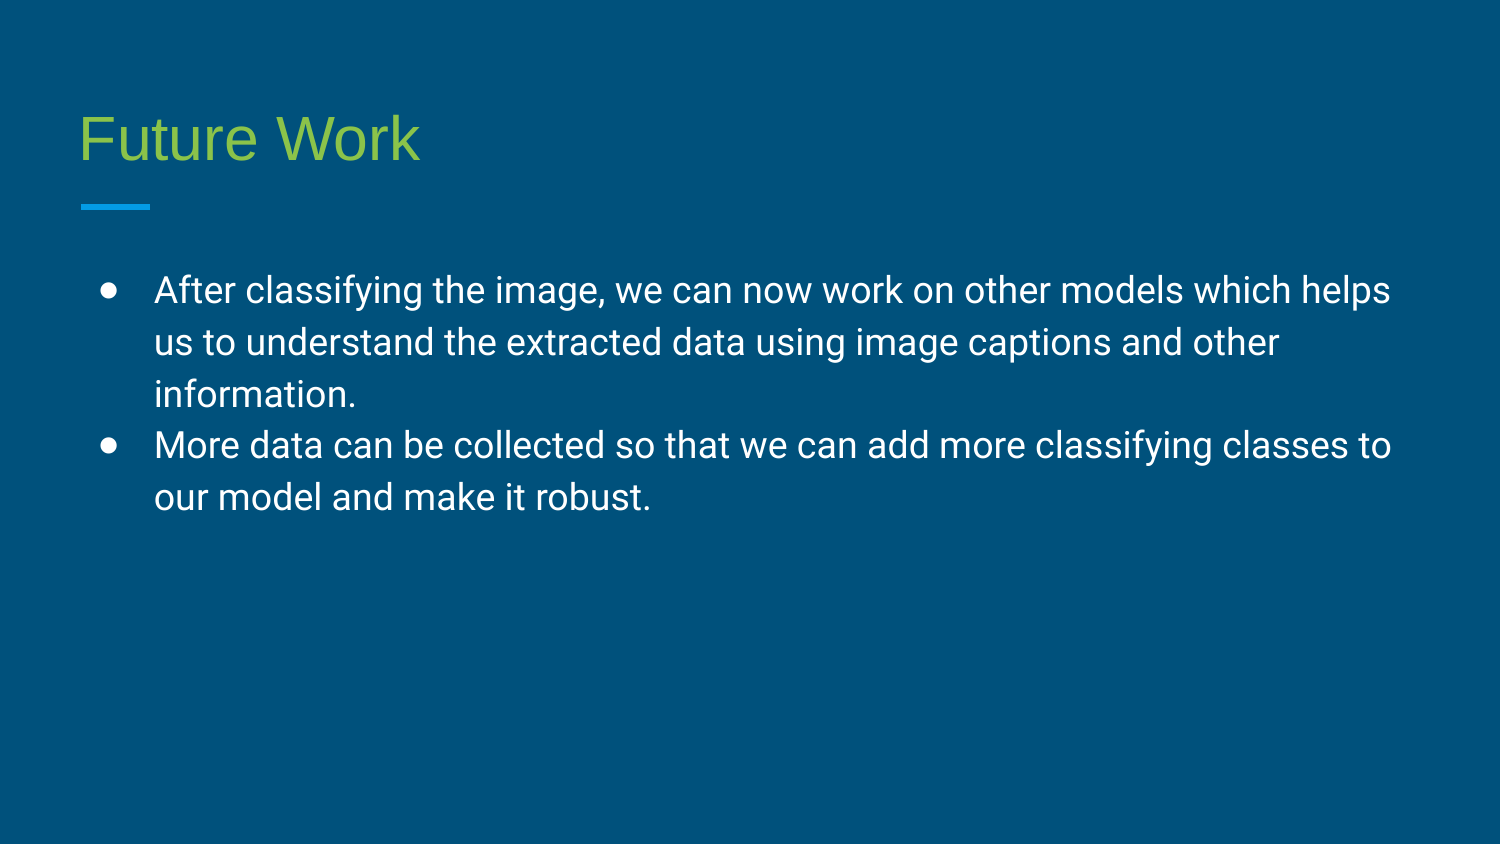

# Future Work
After classifying the image, we can now work on other models which helps us to understand the extracted data using image captions and other information.
More data can be collected so that we can add more classifying classes to our model and make it robust.